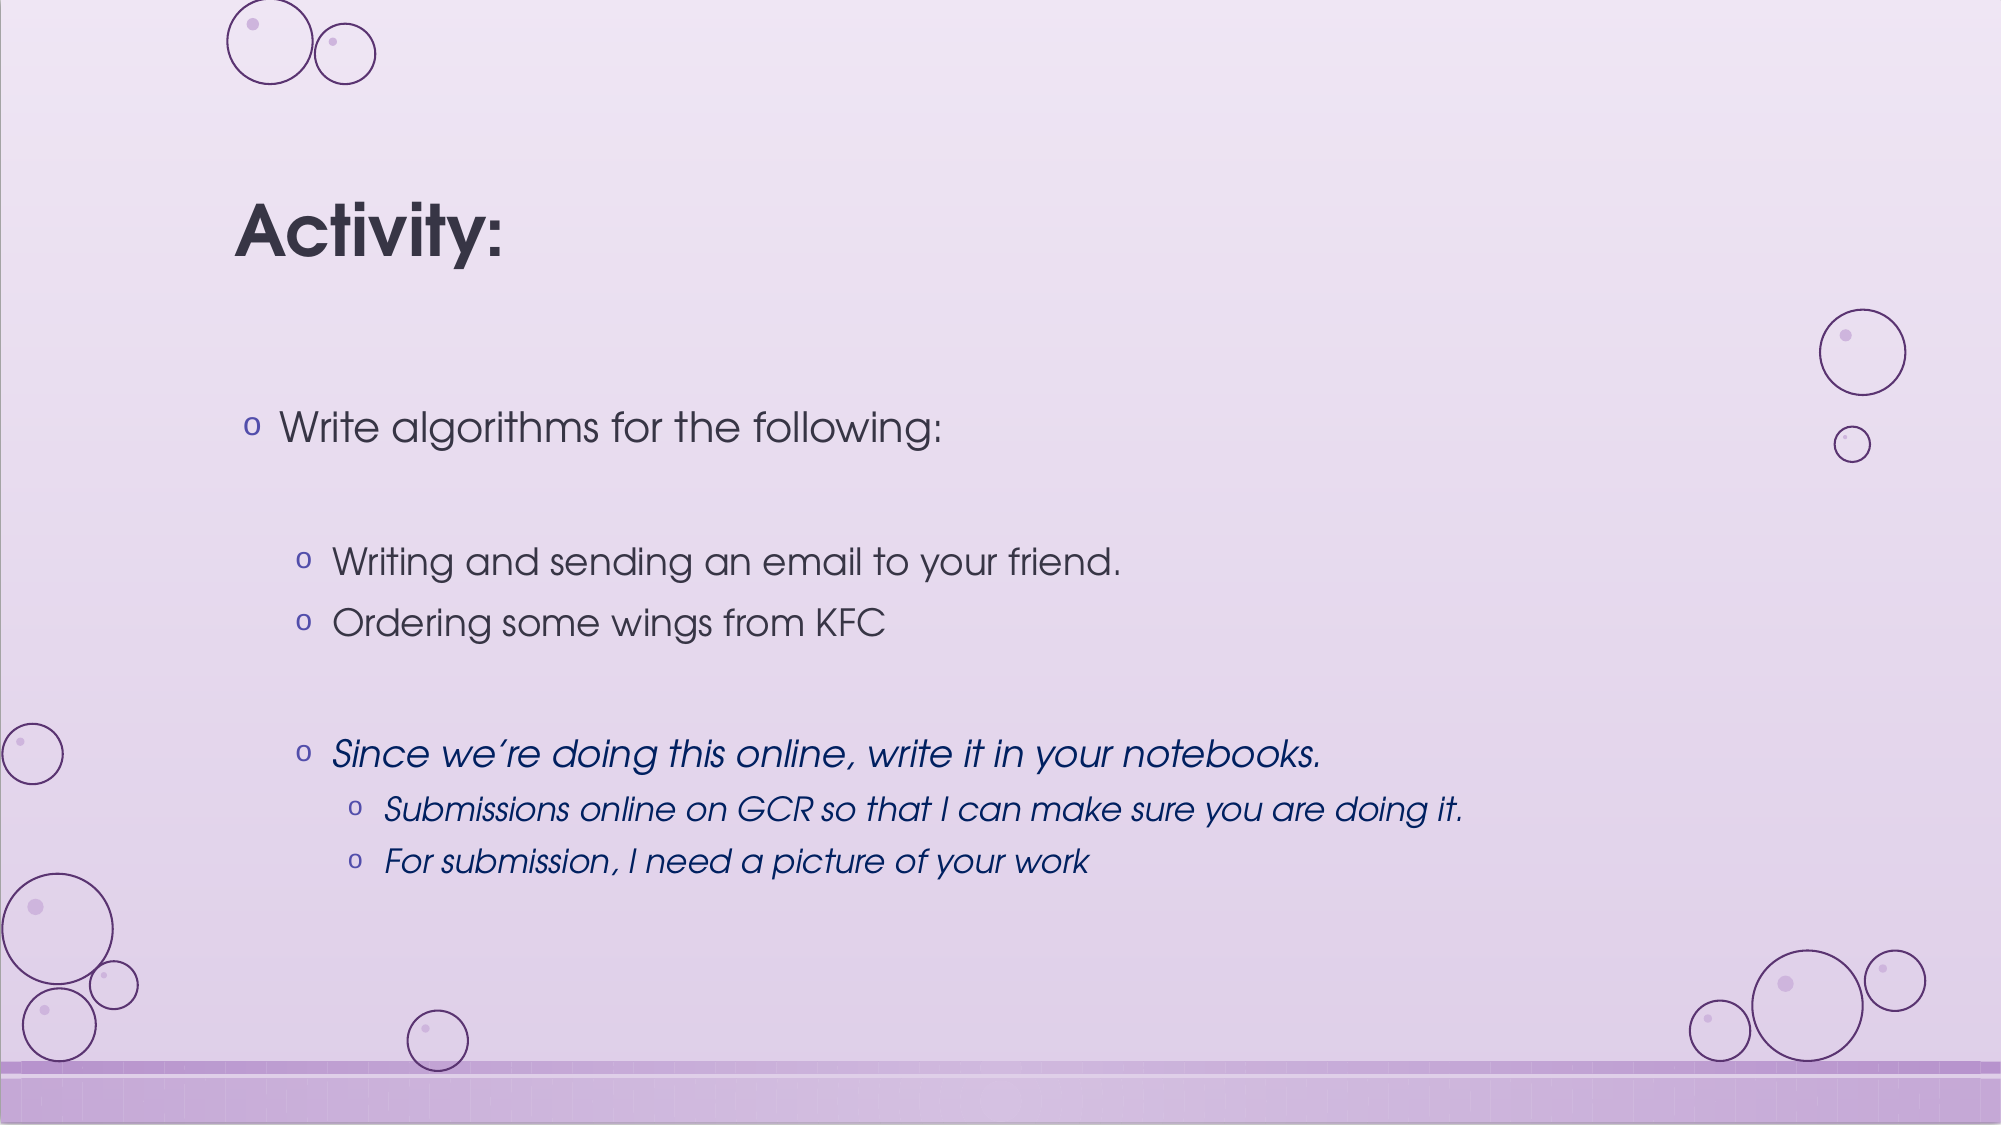

# Activity:

Write algorithms for the following:

Writing and sending an email to your friend.
Ordering some wings from KFC

Since we’re doing this online, write it in your notebooks.
Submissions online on GCR so that I can make sure you are doing it.
For submission, I need a picture of your work